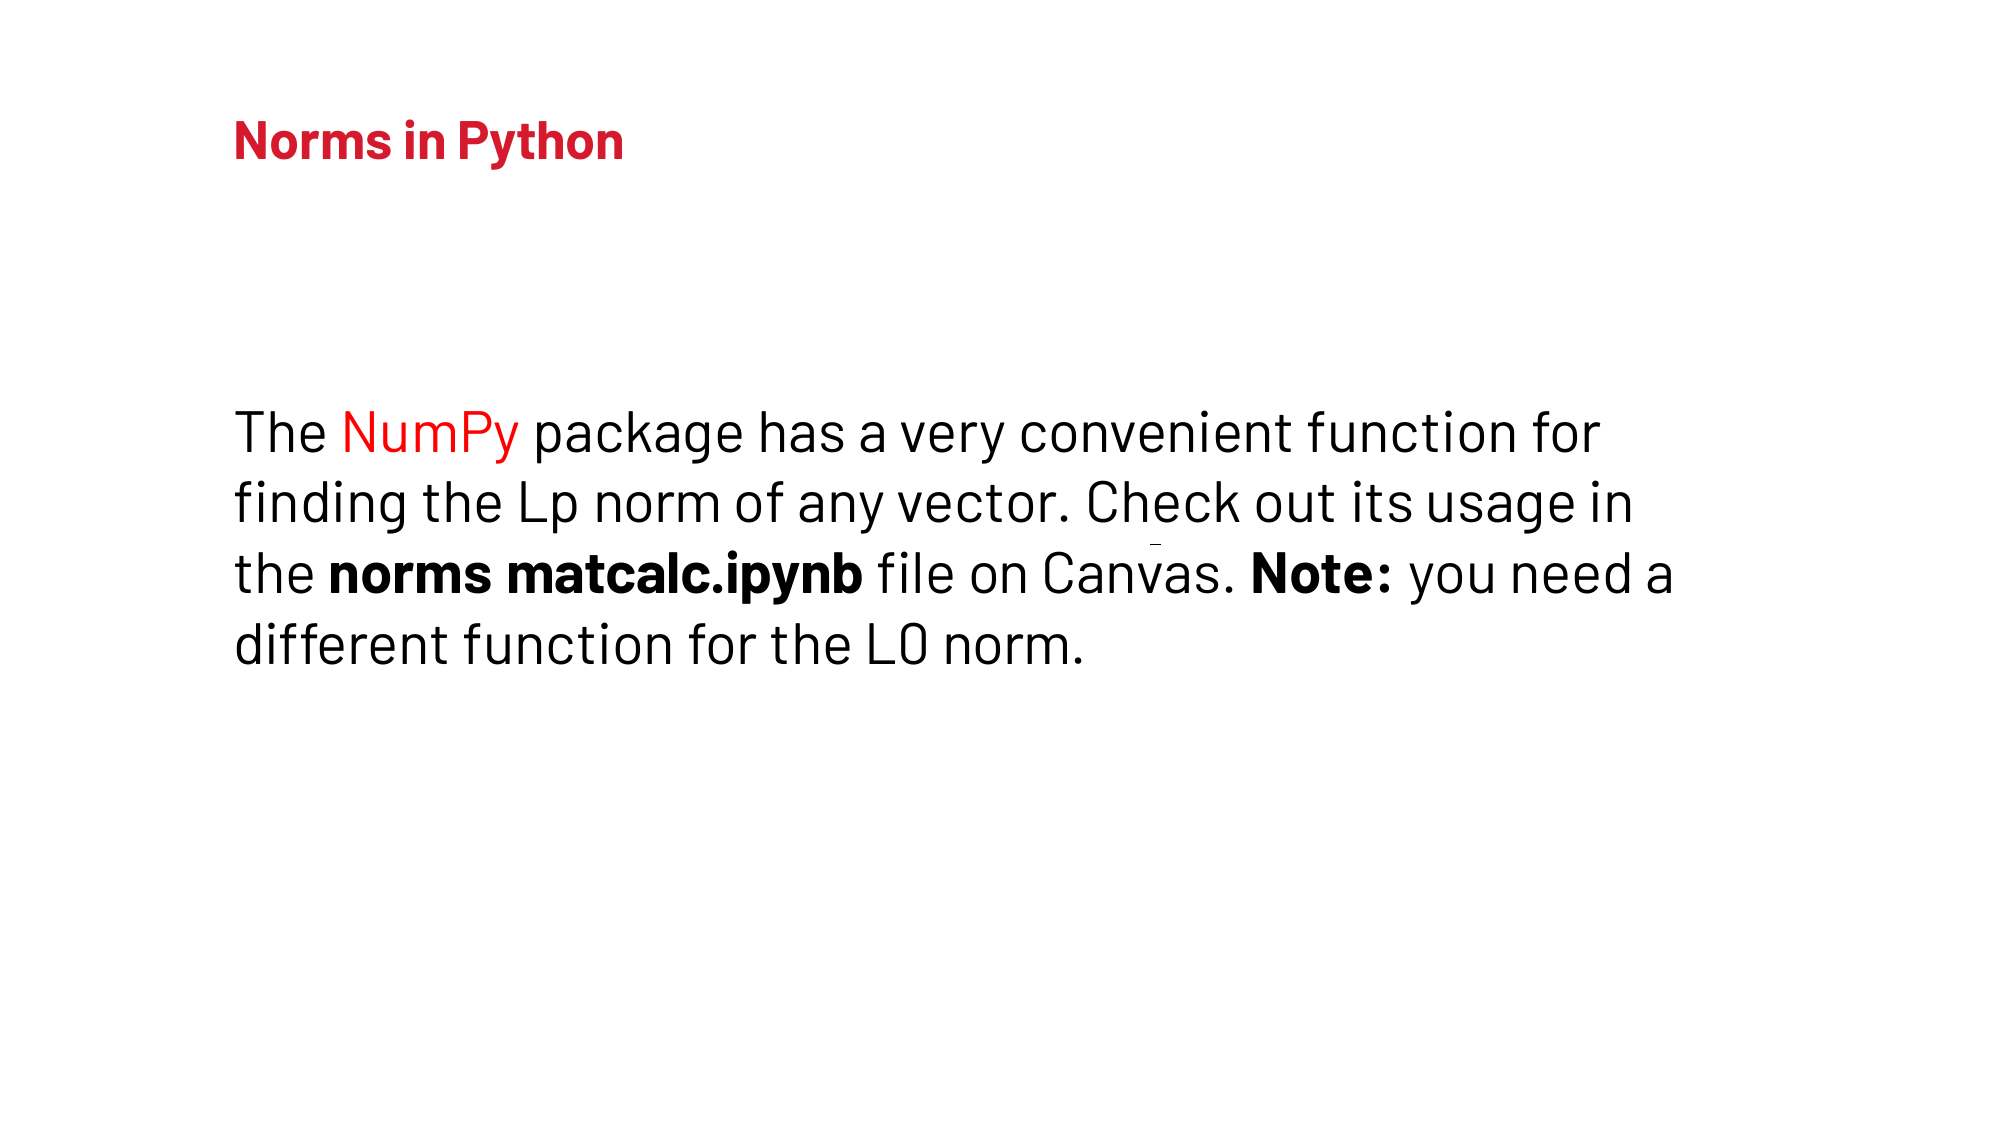

Norms in Python
The NumPy package has a very convenient function for finding the Lp norm of any vector. Check out its usage in the norms matcalc.ipynb file on Canvas. Note: you need a different function for the L0 norm.